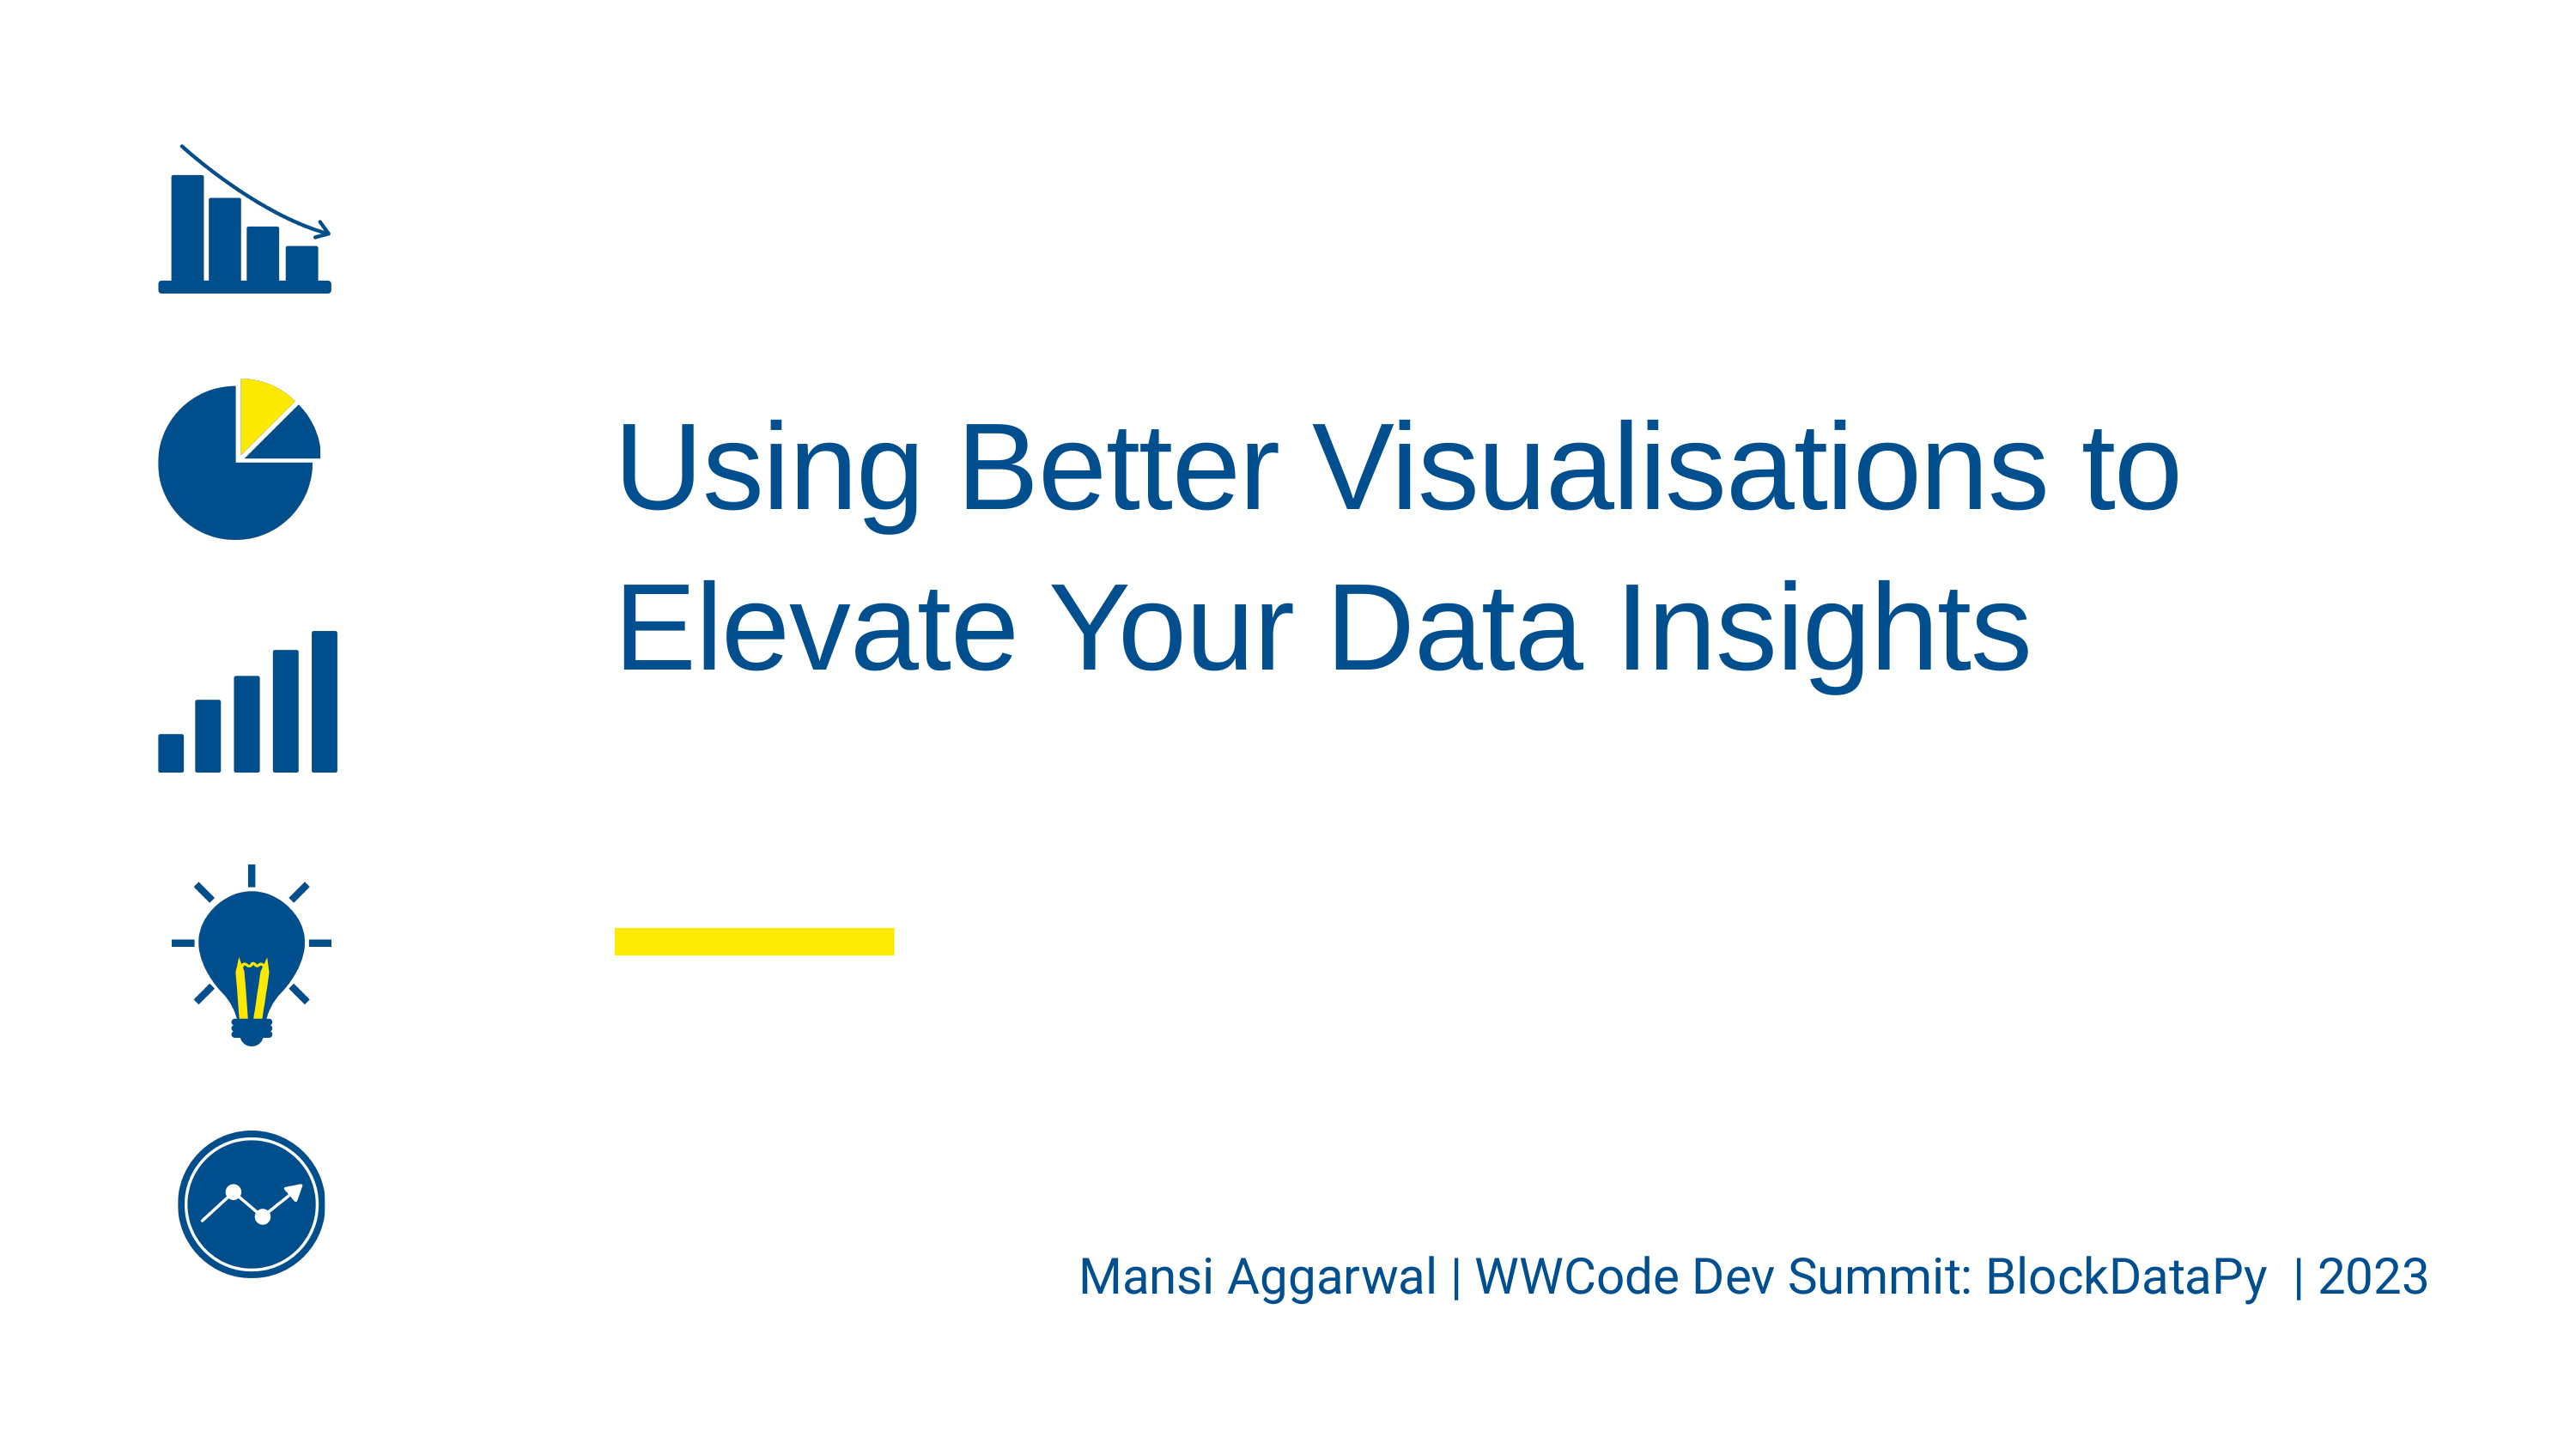

Using Better Visualisations to Elevate Your Data Insights

Mansi Aggarwal | WWCode Dev Summit: BlockDataPy  | 2023